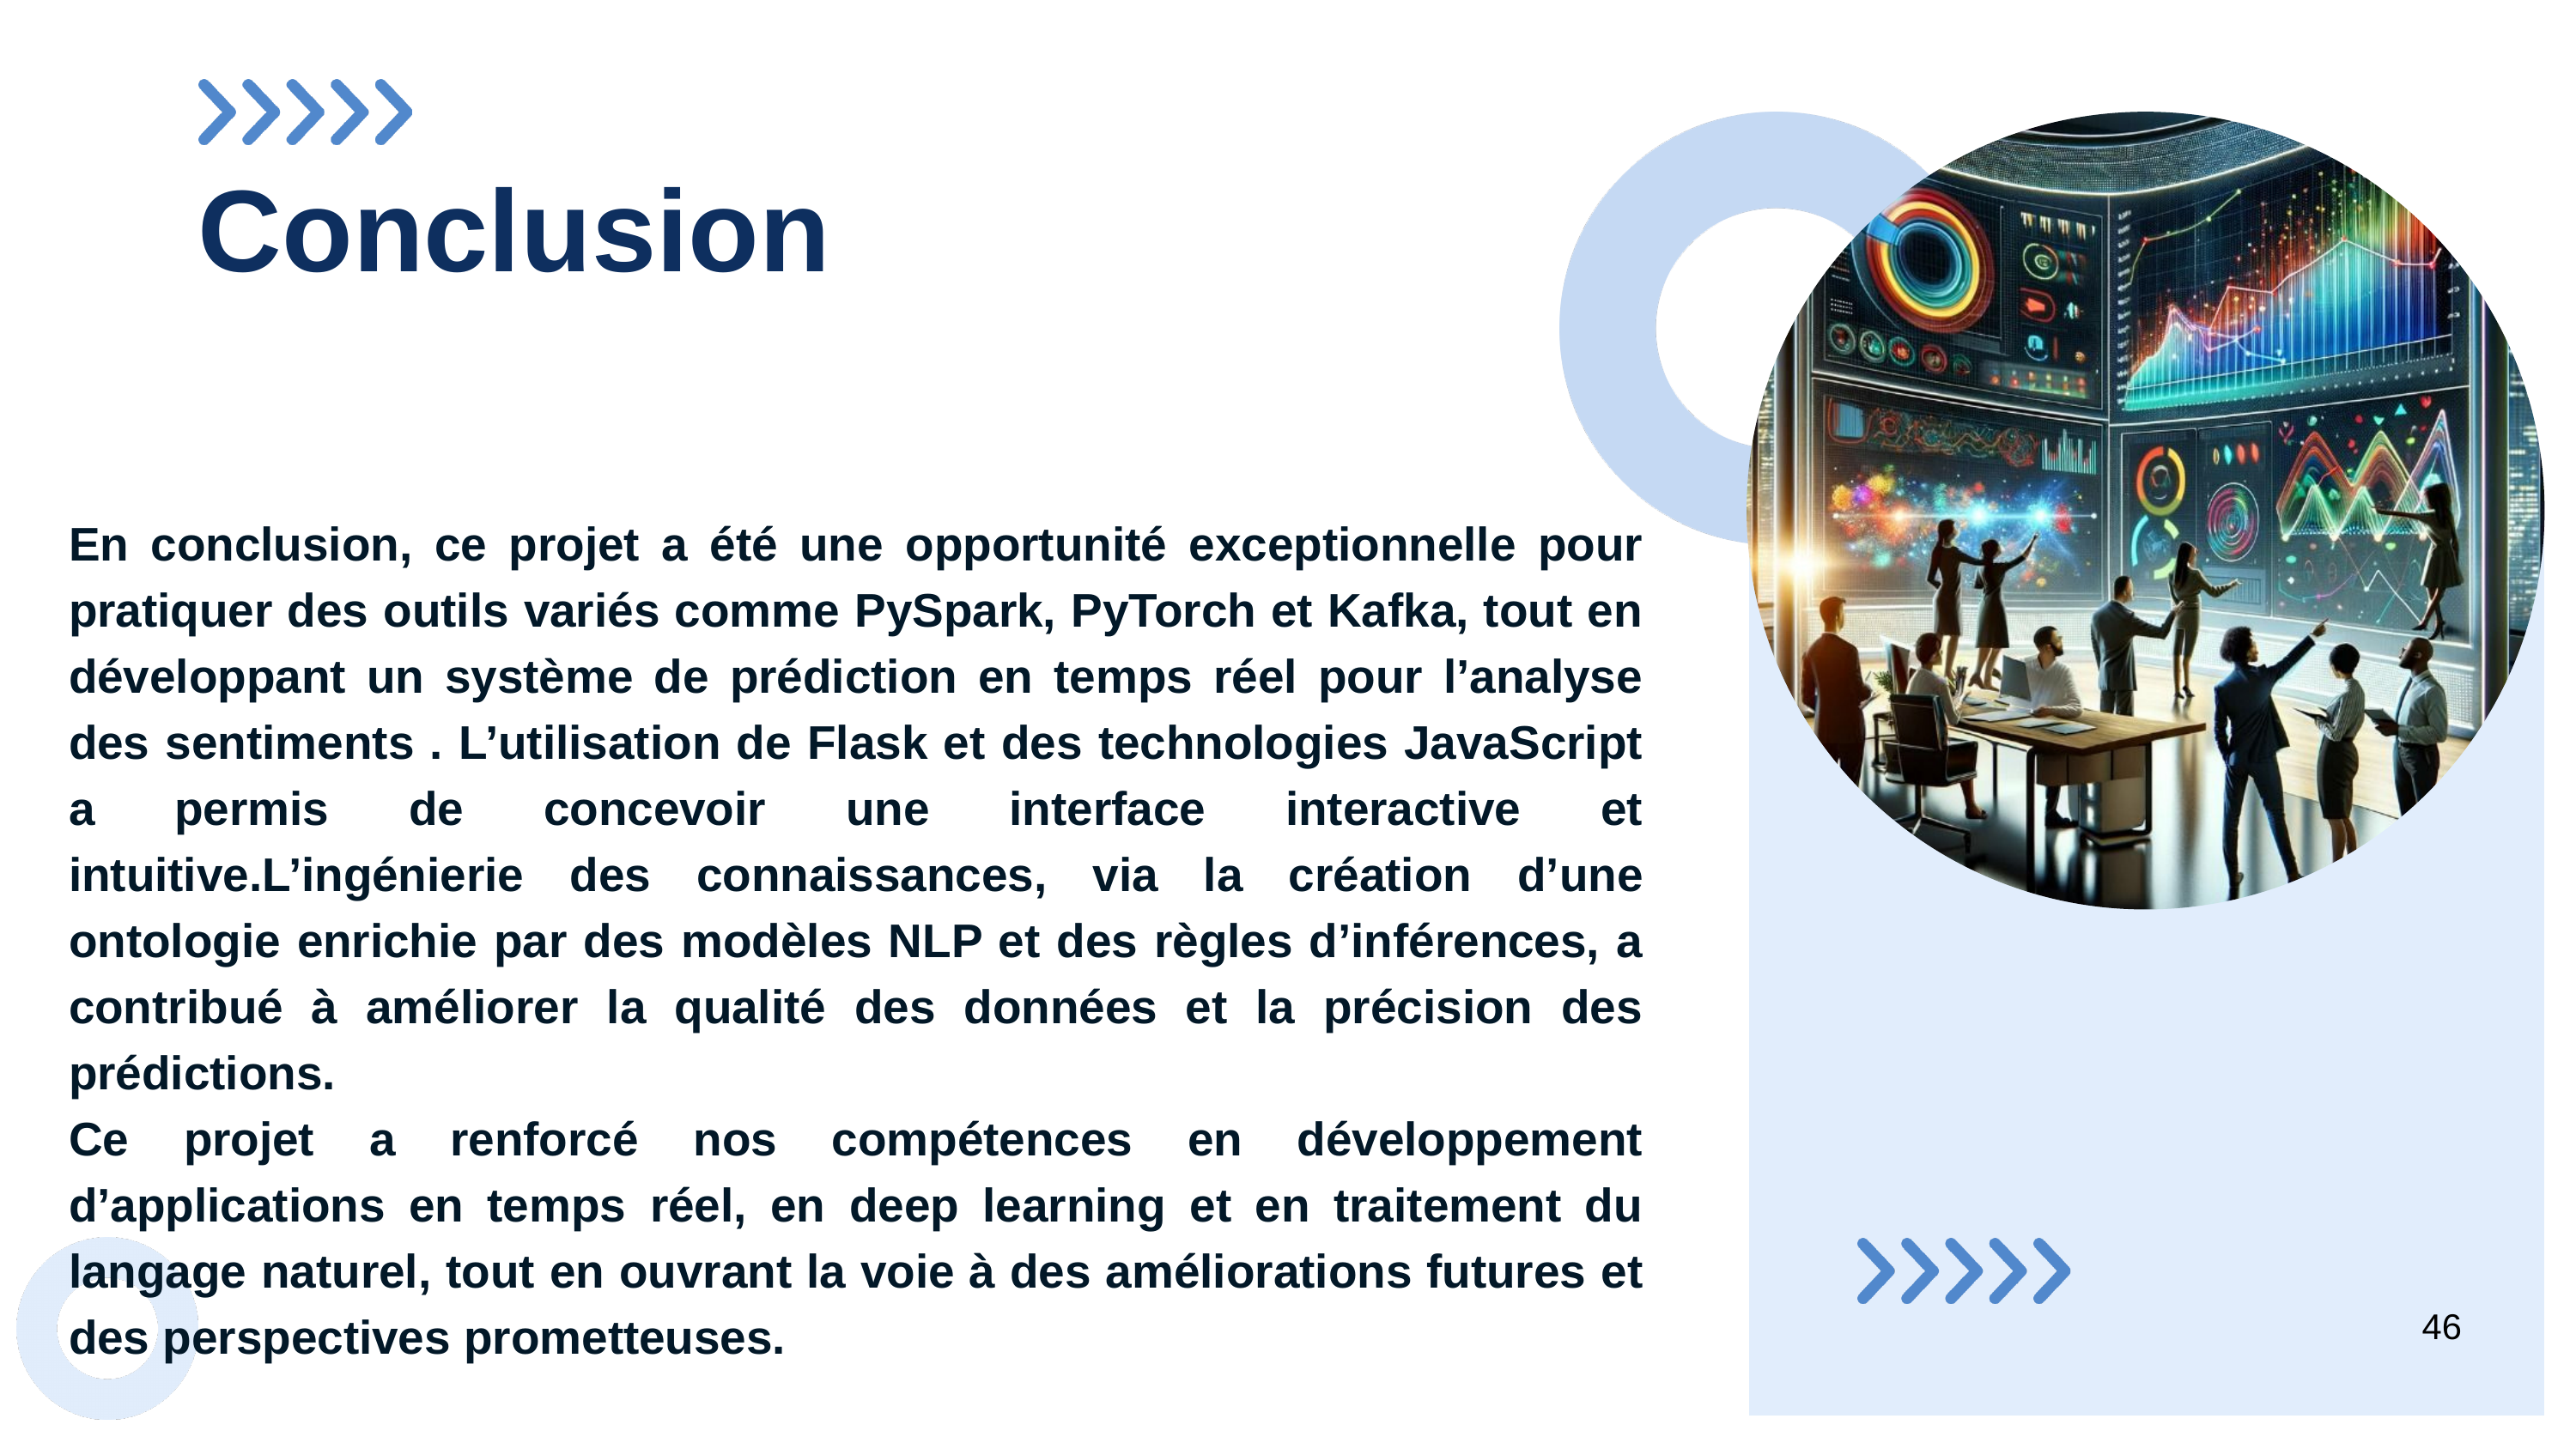

Conclusion
En conclusion, ce projet a été une opportunité exceptionnelle pour pratiquer des outils variés comme PySpark, PyTorch et Kafka, tout en développant un système de prédiction en temps réel pour l’analyse des sentiments . L’utilisation de Flask et des technologies JavaScript a permis de concevoir une interface interactive et intuitive.L’ingénierie des connaissances, via la création d’une ontologie enrichie par des modèles NLP et des règles d’inférences, a contribué à améliorer la qualité des données et la précision des prédictions.
Ce projet a renforcé nos compétences en développement d’applications en temps réel, en deep learning et en traitement du langage naturel, tout en ouvrant la voie à des améliorations futures et des perspectives prometteuses.

46